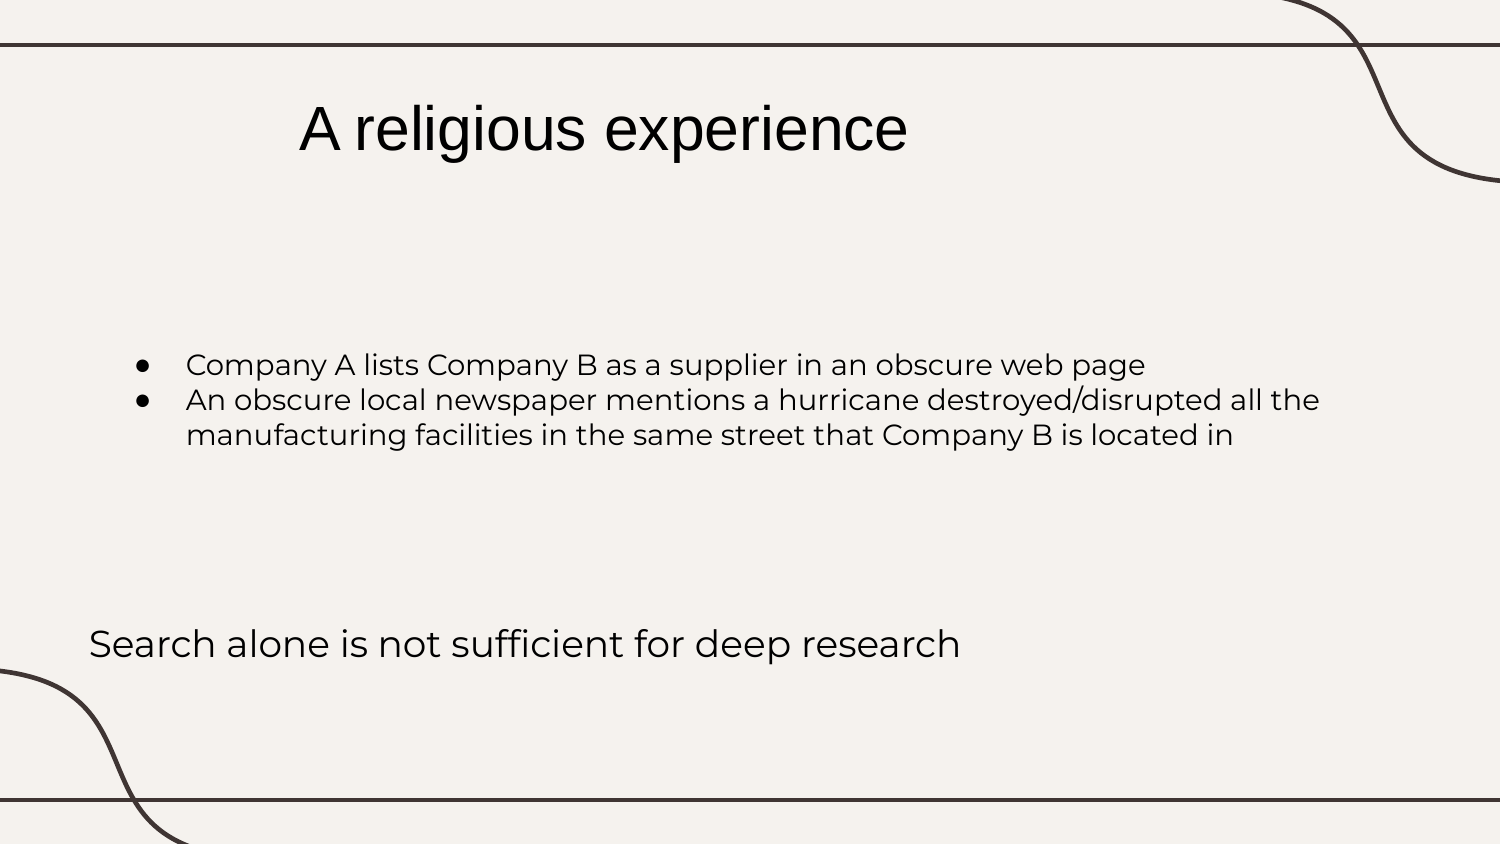

# A religious experience

Company A lists Company B as a supplier in an obscure web page
An obscure local newspaper mentions a hurricane destroyed/disrupted all the manufacturing facilities in the same street that Company B is located in

Search alone is not sufficient for deep research